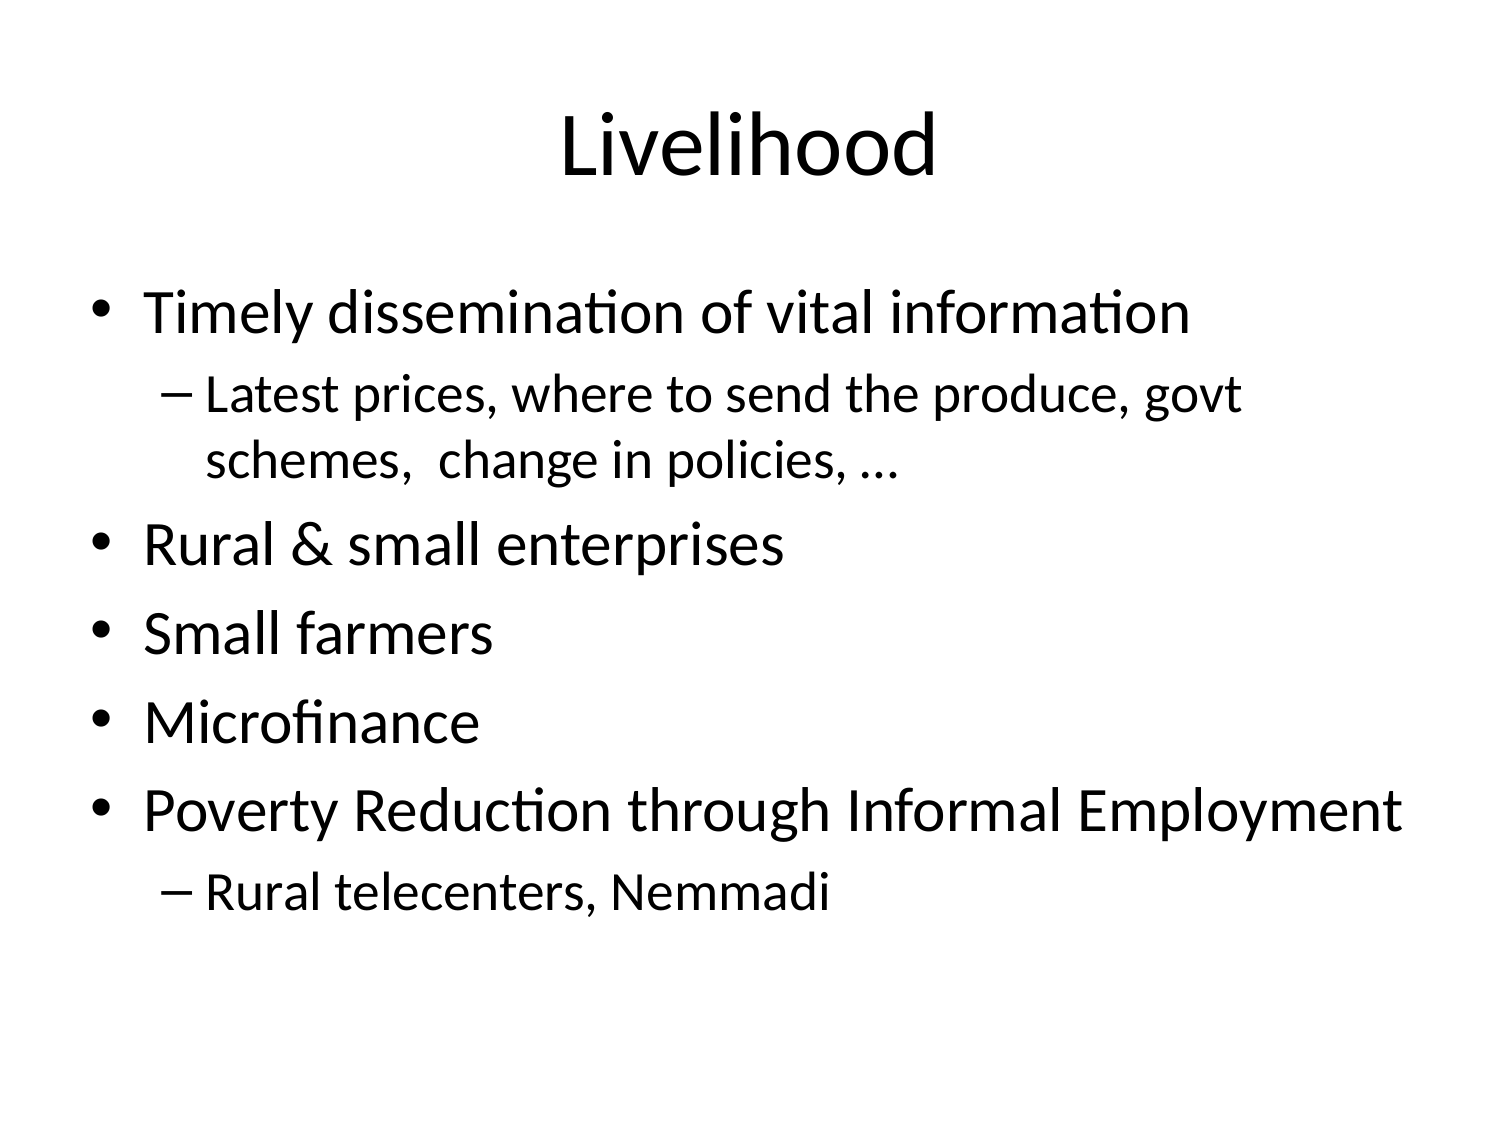

# Livelihood
Timely dissemination of vital information
Latest prices, where to send the produce, govt schemes,  change in policies, …
Rural & small enterprises
Small farmers
Microfinance
Poverty Reduction through Informal Employment
Rural telecenters, Nemmadi